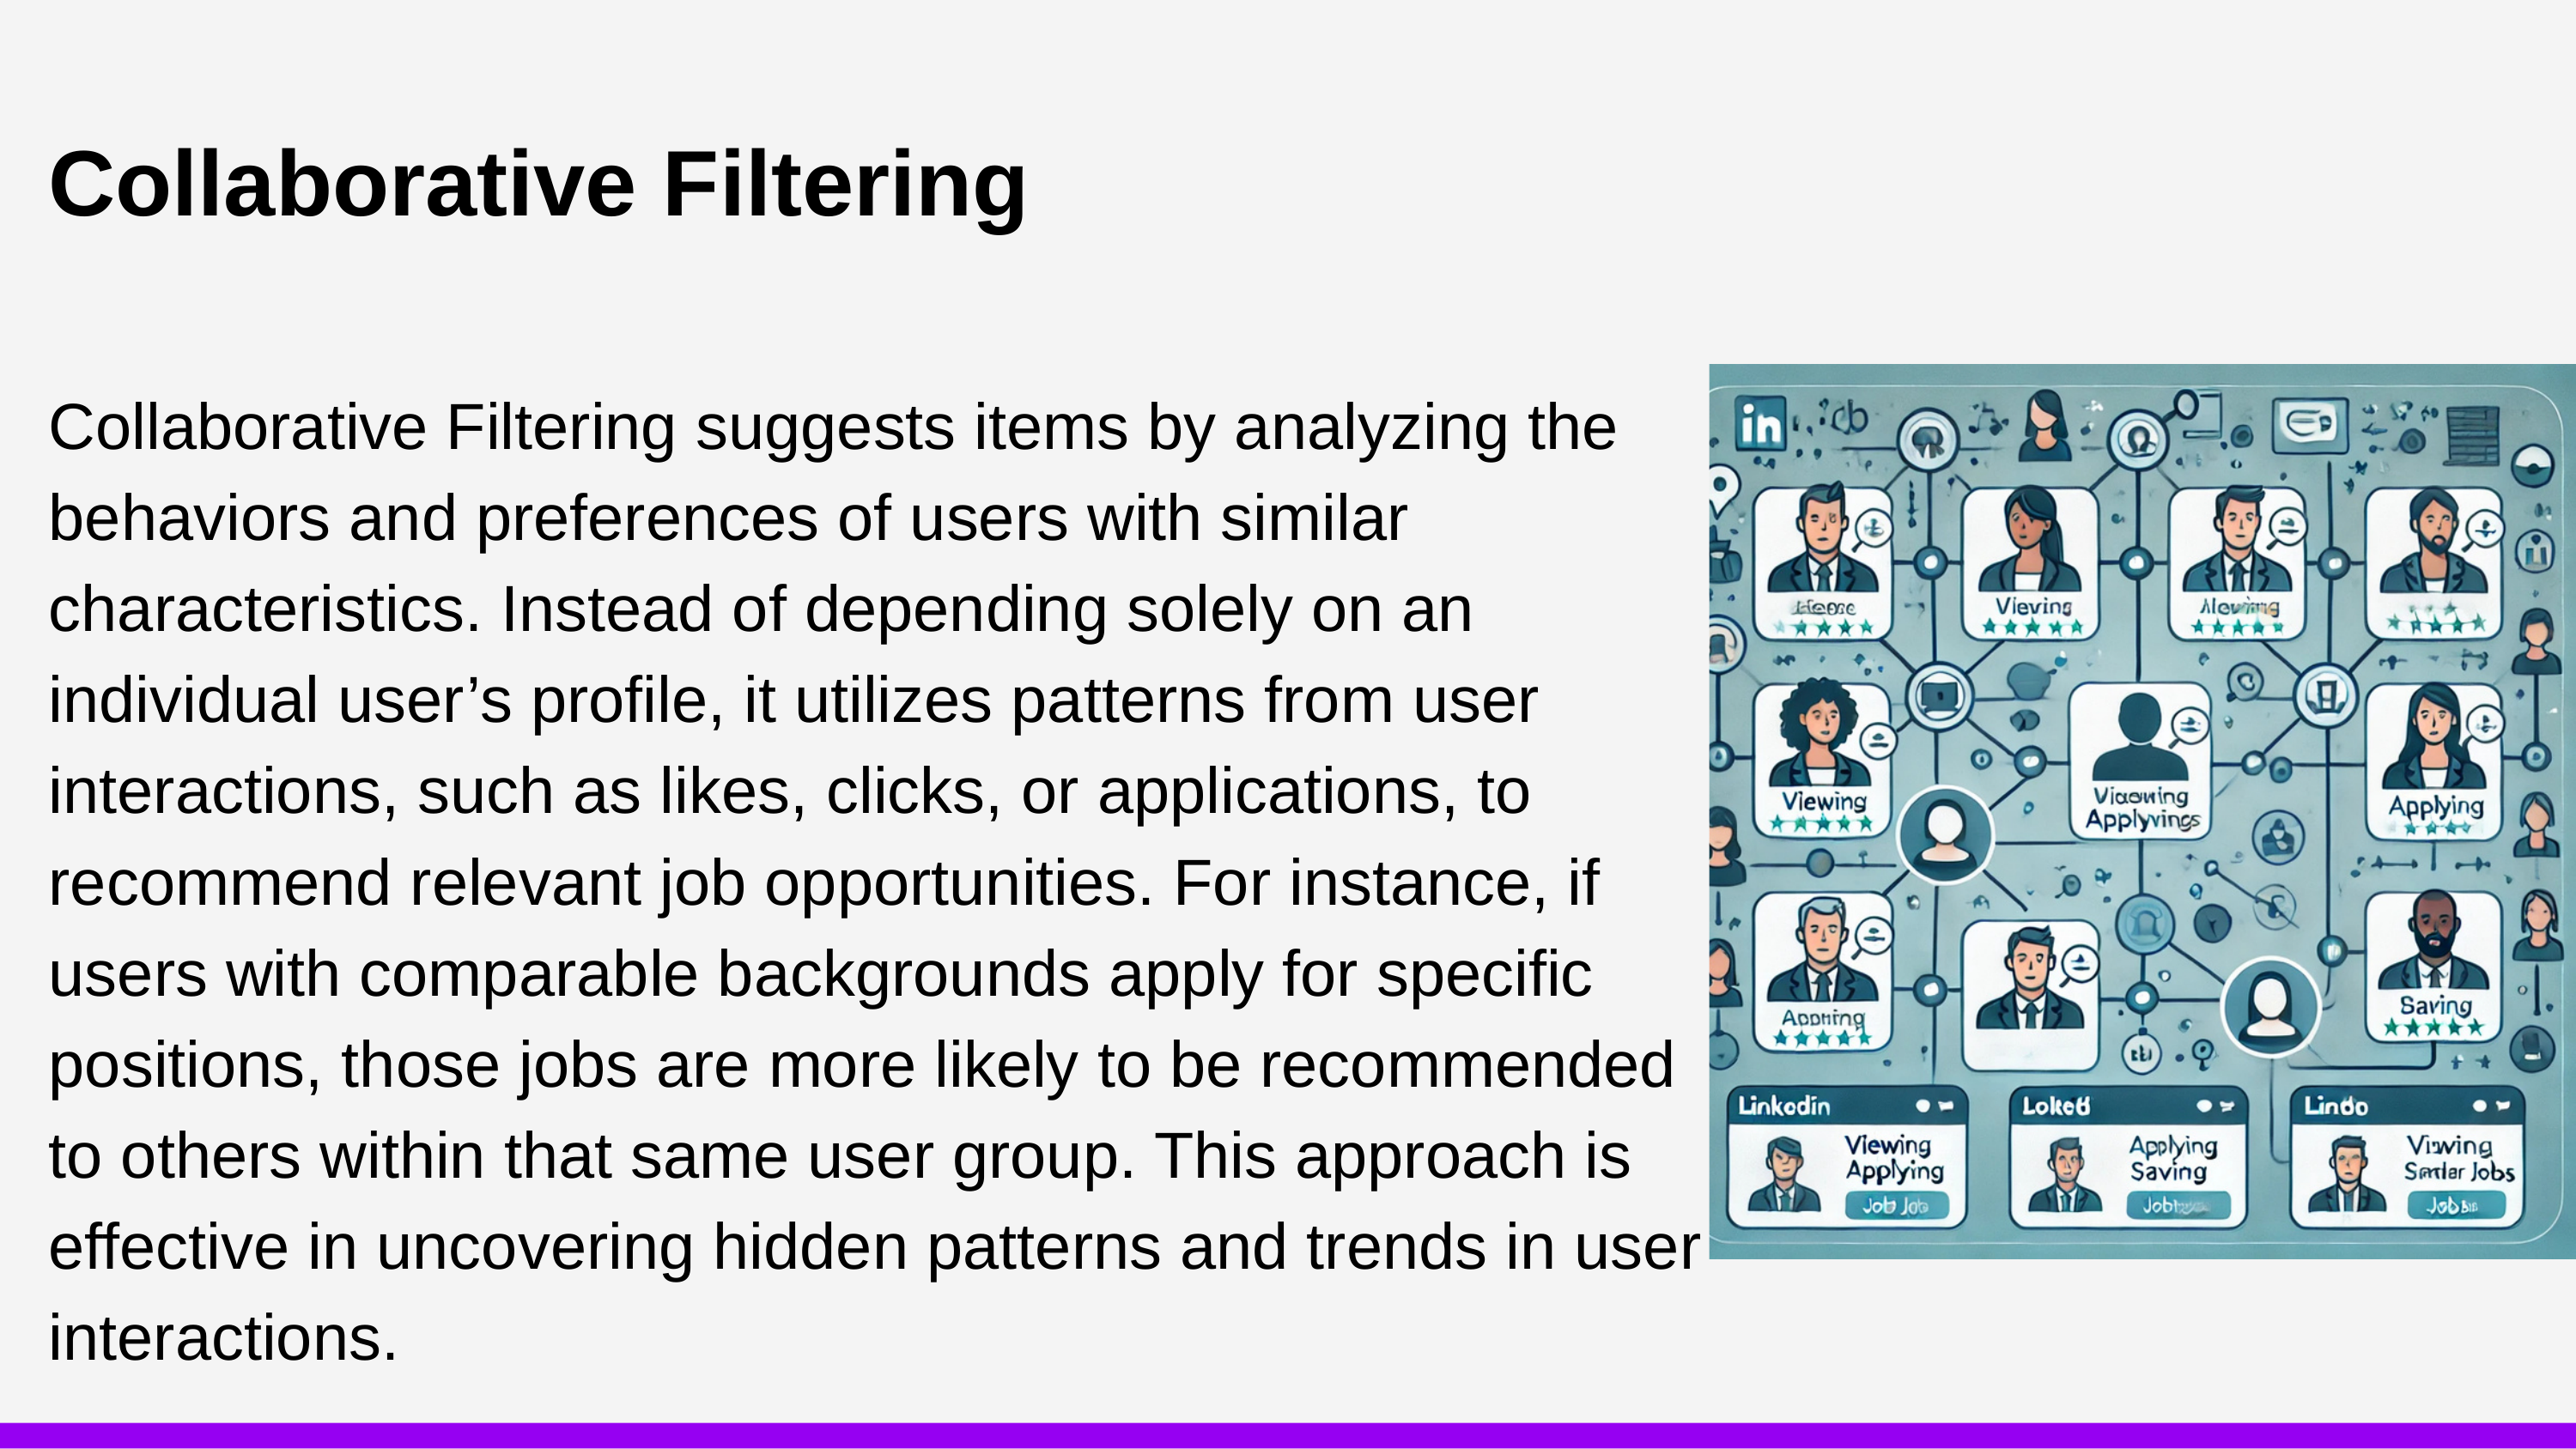

Collaborative Filtering

Collaborative Filtering suggests items by analyzing the behaviors and preferences of users with similar characteristics. Instead of depending solely on an individual user’s profile, it utilizes patterns from user interactions, such as likes, clicks, or applications, to recommend relevant job opportunities. For instance, if users with comparable backgrounds apply for specific positions, those jobs are more likely to be recommended to others within that same user group. This approach is effective in uncovering hidden patterns and trends in user interactions.